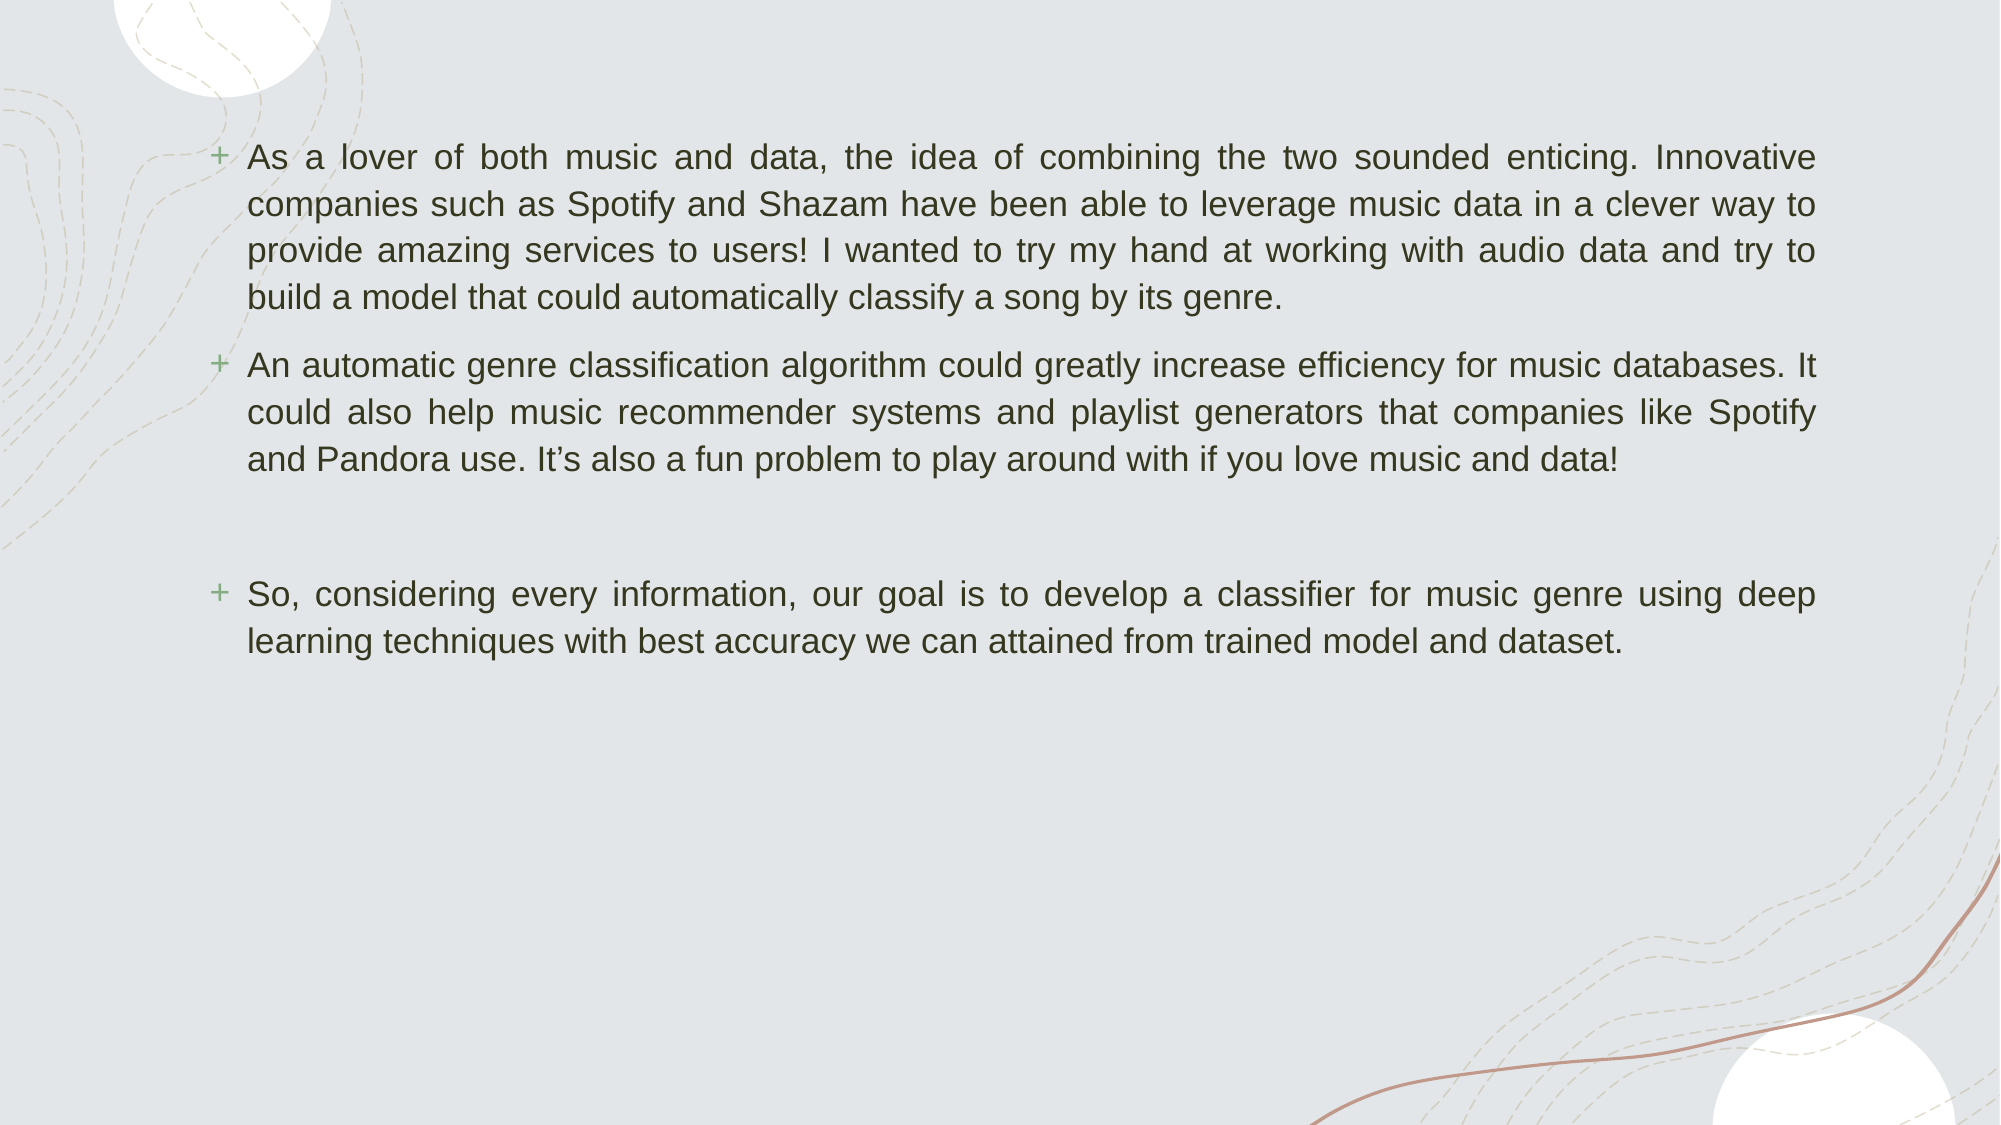

As a lover of both music and data, the idea of combining the two sounded enticing. Innovative companies such as Spotify and Shazam have been able to leverage music data in a clever way to provide amazing services to users! I wanted to try my hand at working with audio data and try to build a model that could automatically classify a song by its genre.
An automatic genre classification algorithm could greatly increase efficiency for music databases. It could also help music recommender systems and playlist generators that companies like Spotify and Pandora use. It’s also a fun problem to play around with if you love music and data!

So, considering every information, our goal is to develop a classifier for music genre using deep learning techniques with best accuracy we can attained from trained model and dataset.